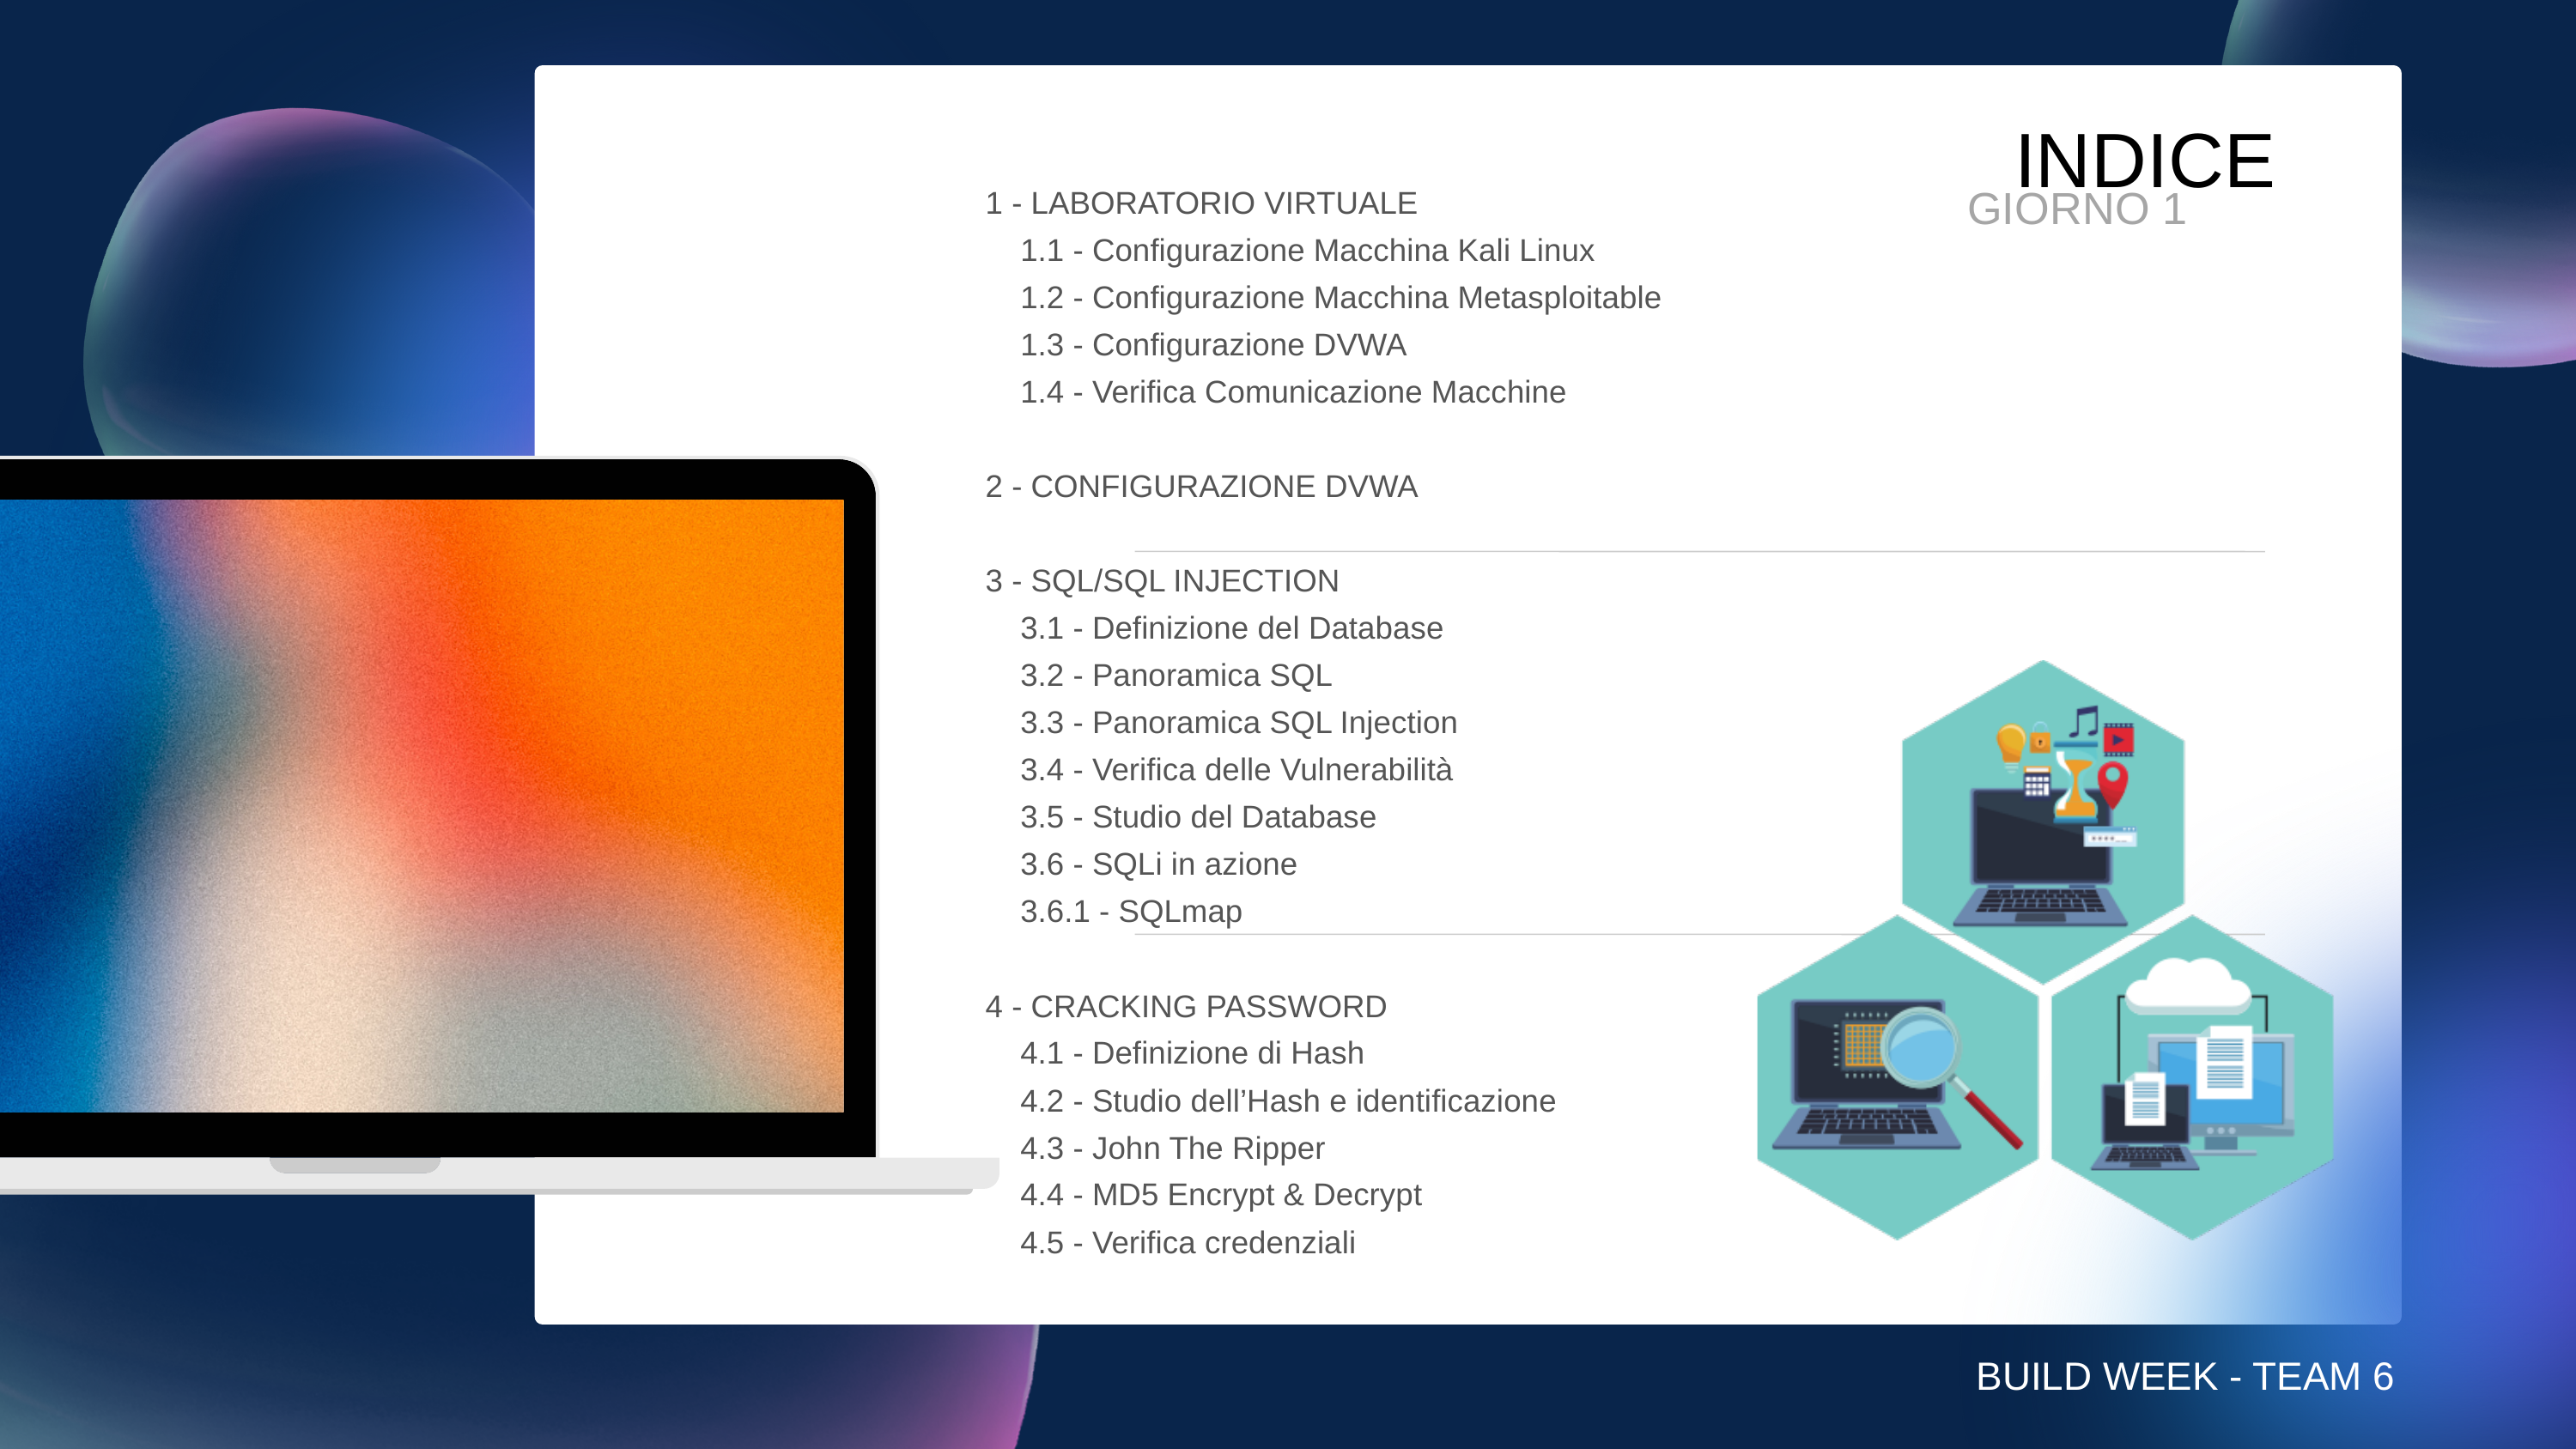

INDICE

GIORNO 1
1 - LABORATORIO VIRTUALE
    1.1 - Configurazione Macchina Kali Linux
    1.2 - Configurazione Macchina Metasploitable
    1.3 - Configurazione DVWA
    1.4 - Verifica Comunicazione Macchine

2 - CONFIGURAZIONE DVWA

3 - SQL/SQL INJECTION
    3.1 - Definizione del Database
    3.2 - Panoramica SQL
    3.3 - Panoramica SQL Injection
    3.4 - Verifica delle Vulnerabilità
    3.5 - Studio del Database
    3.6 - SQLi in azione
    3.6.1 - SQLmap

4 - CRACKING PASSWORD
    4.1 - Definizione di Hash
    4.2 - Studio dell’Hash e identificazione
    4.3 - John The Ripper
    4.4 - MD5 Encrypt & Decrypt
    4.5 - Verifica credenziali

BUILD WEEK - TEAM 6